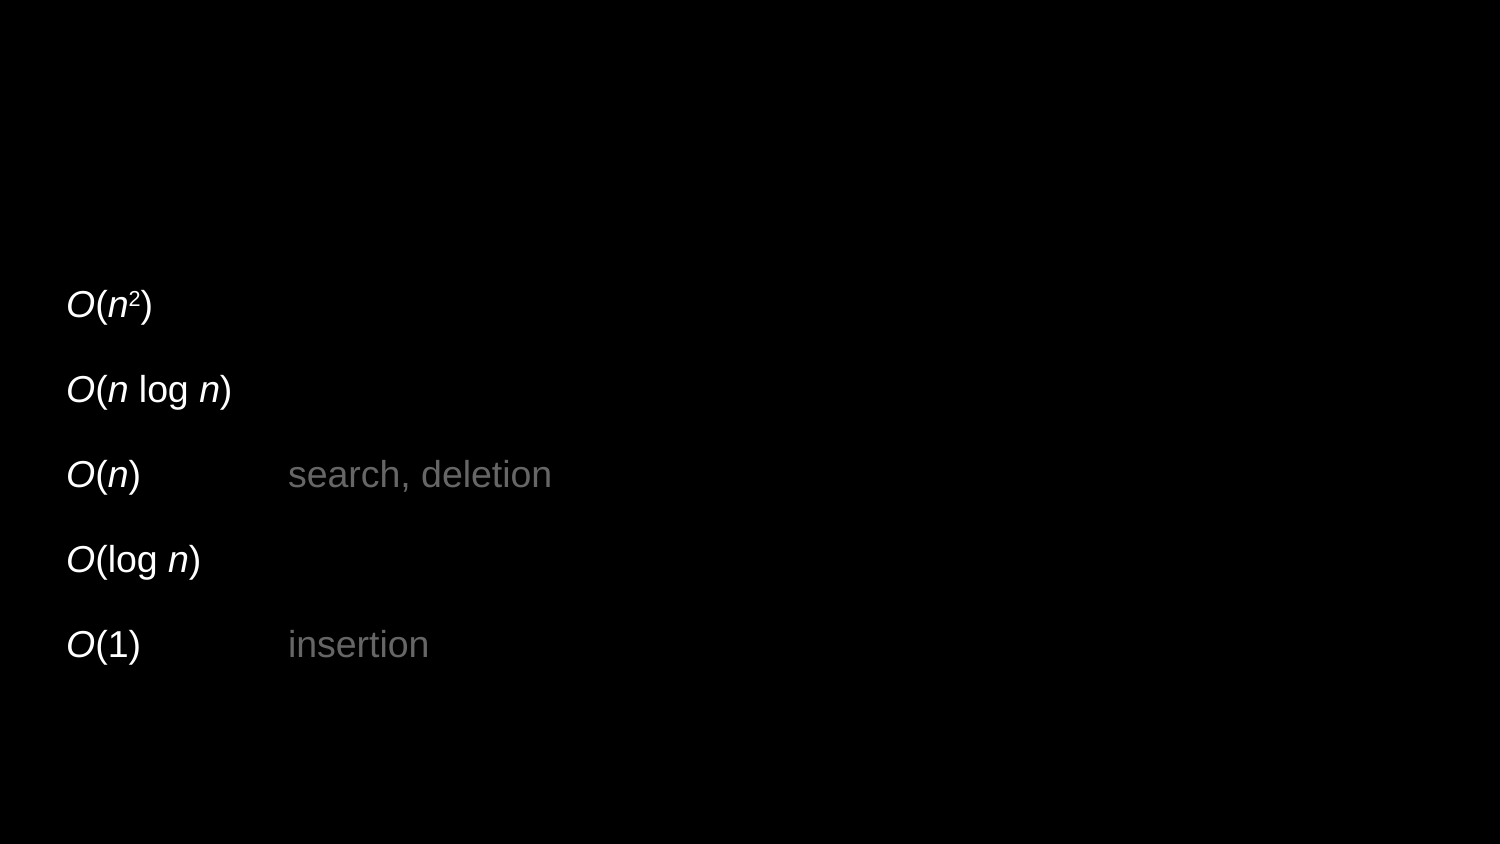

O(n2)
O(n log n)
O(n)              search, deletion
O(log n)
O(1)              insertion